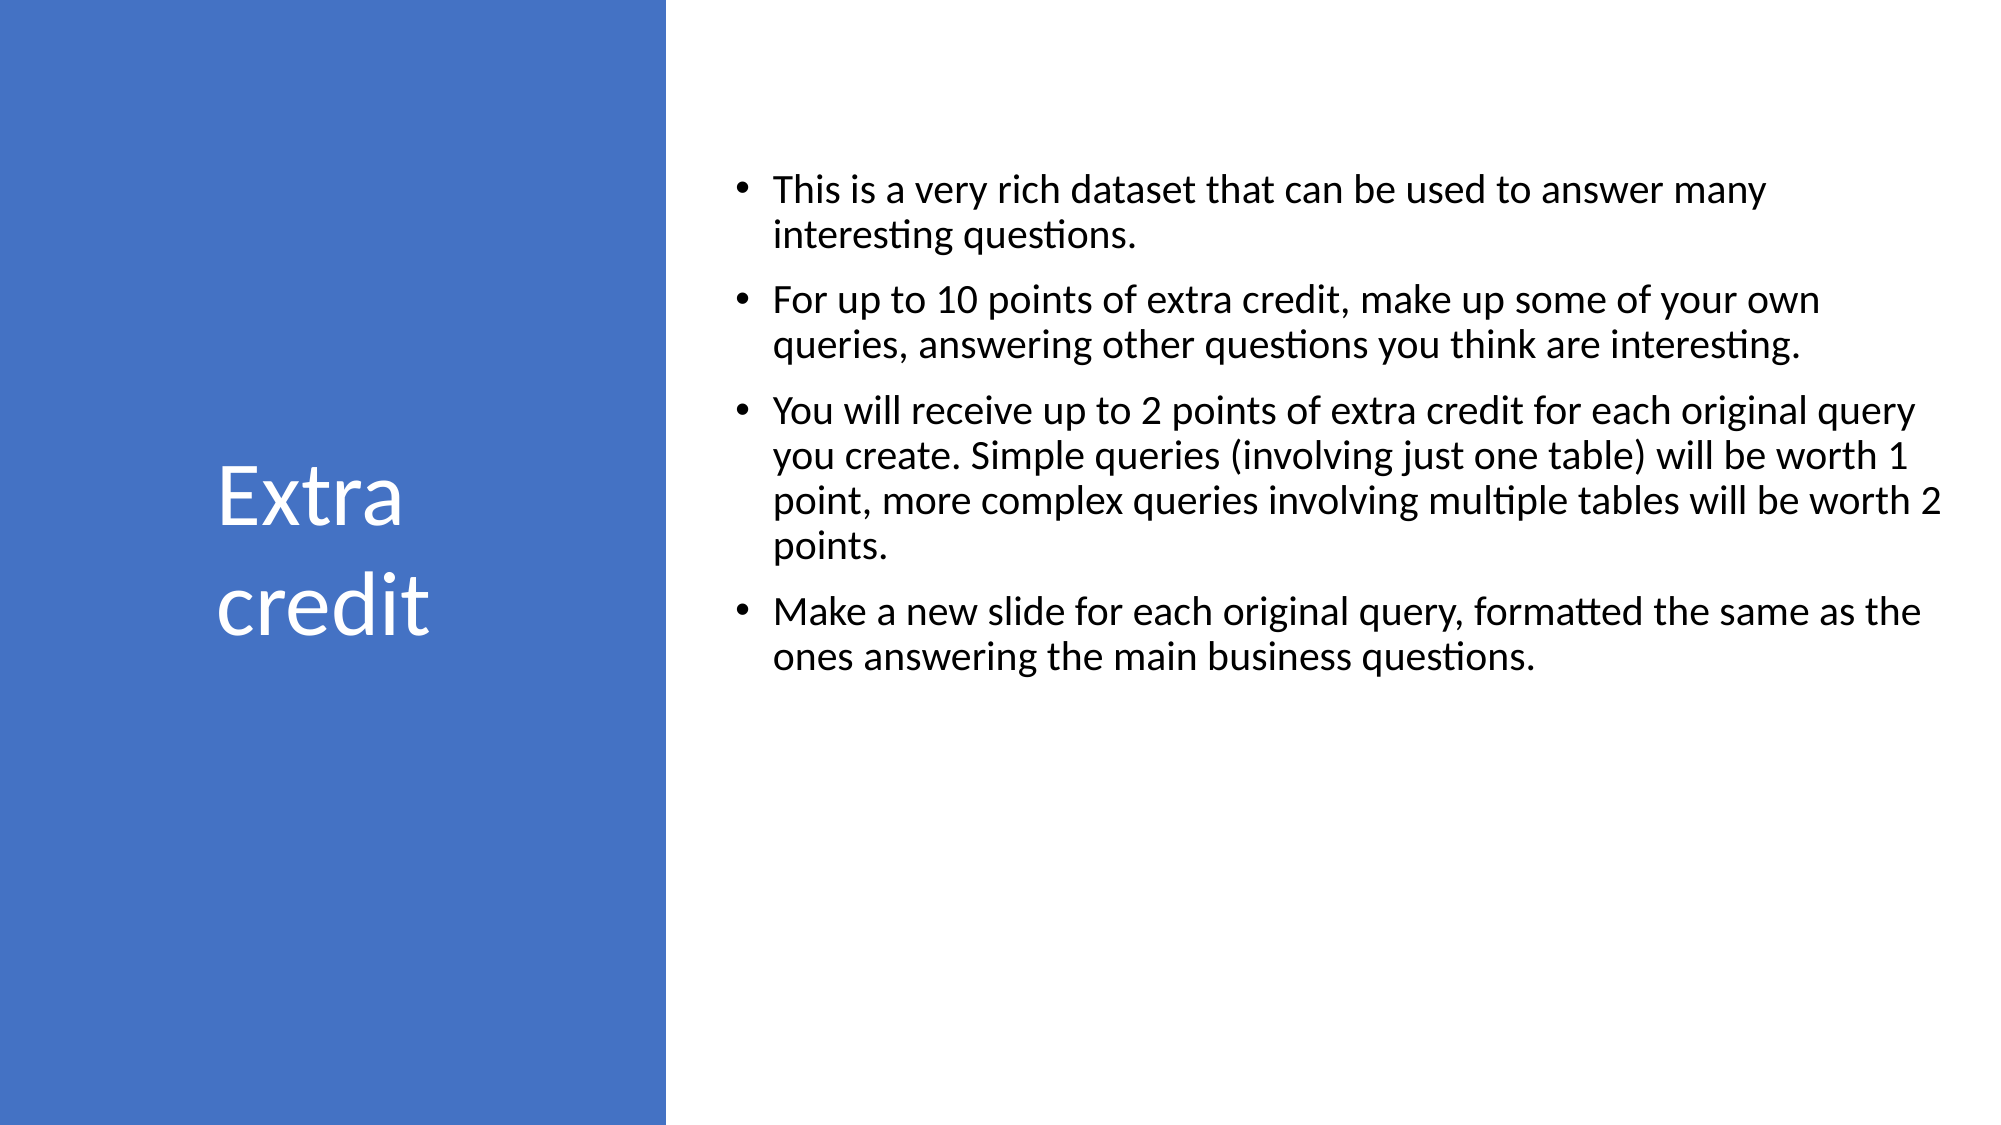

#

This is a very rich dataset that can be used to answer many interesting questions.
For up to 10 points of extra credit, make up some of your own queries, answering other questions you think are interesting.
You will receive up to 2 points of extra credit for each original query you create. Simple queries (involving just one table) will be worth 1 point, more complex queries involving multiple tables will be worth 2 points.
Make a new slide for each original query, formatted the same as the ones answering the main business questions.
Extra credit